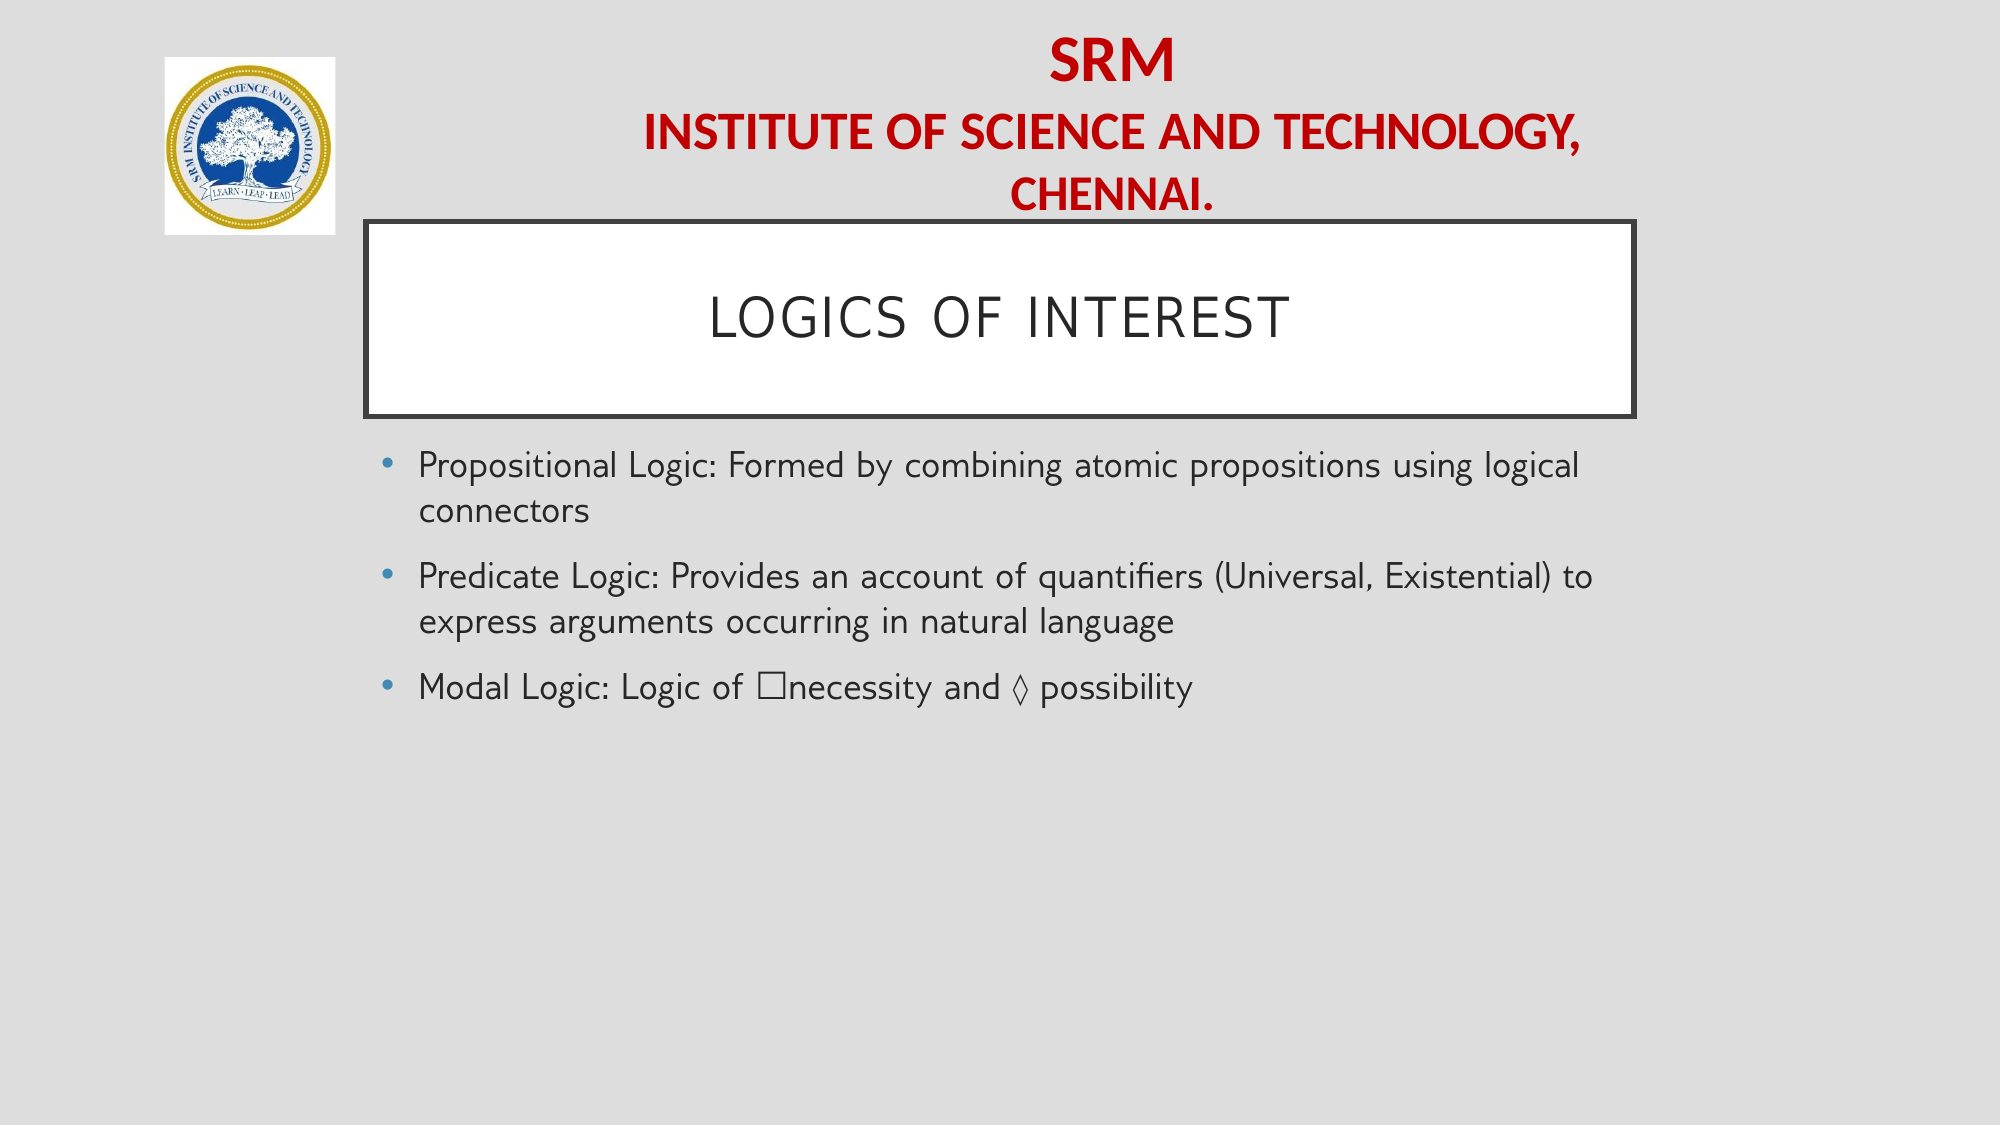

# Logics of interest
Propositional Logic: Formed by combining atomic propositions using logical connectors
Predicate Logic: Provides an account of quantifiers (Universal, Existential) to express arguments occurring in natural language
Modal Logic: Logic of ☐necessity and ◊ possibility